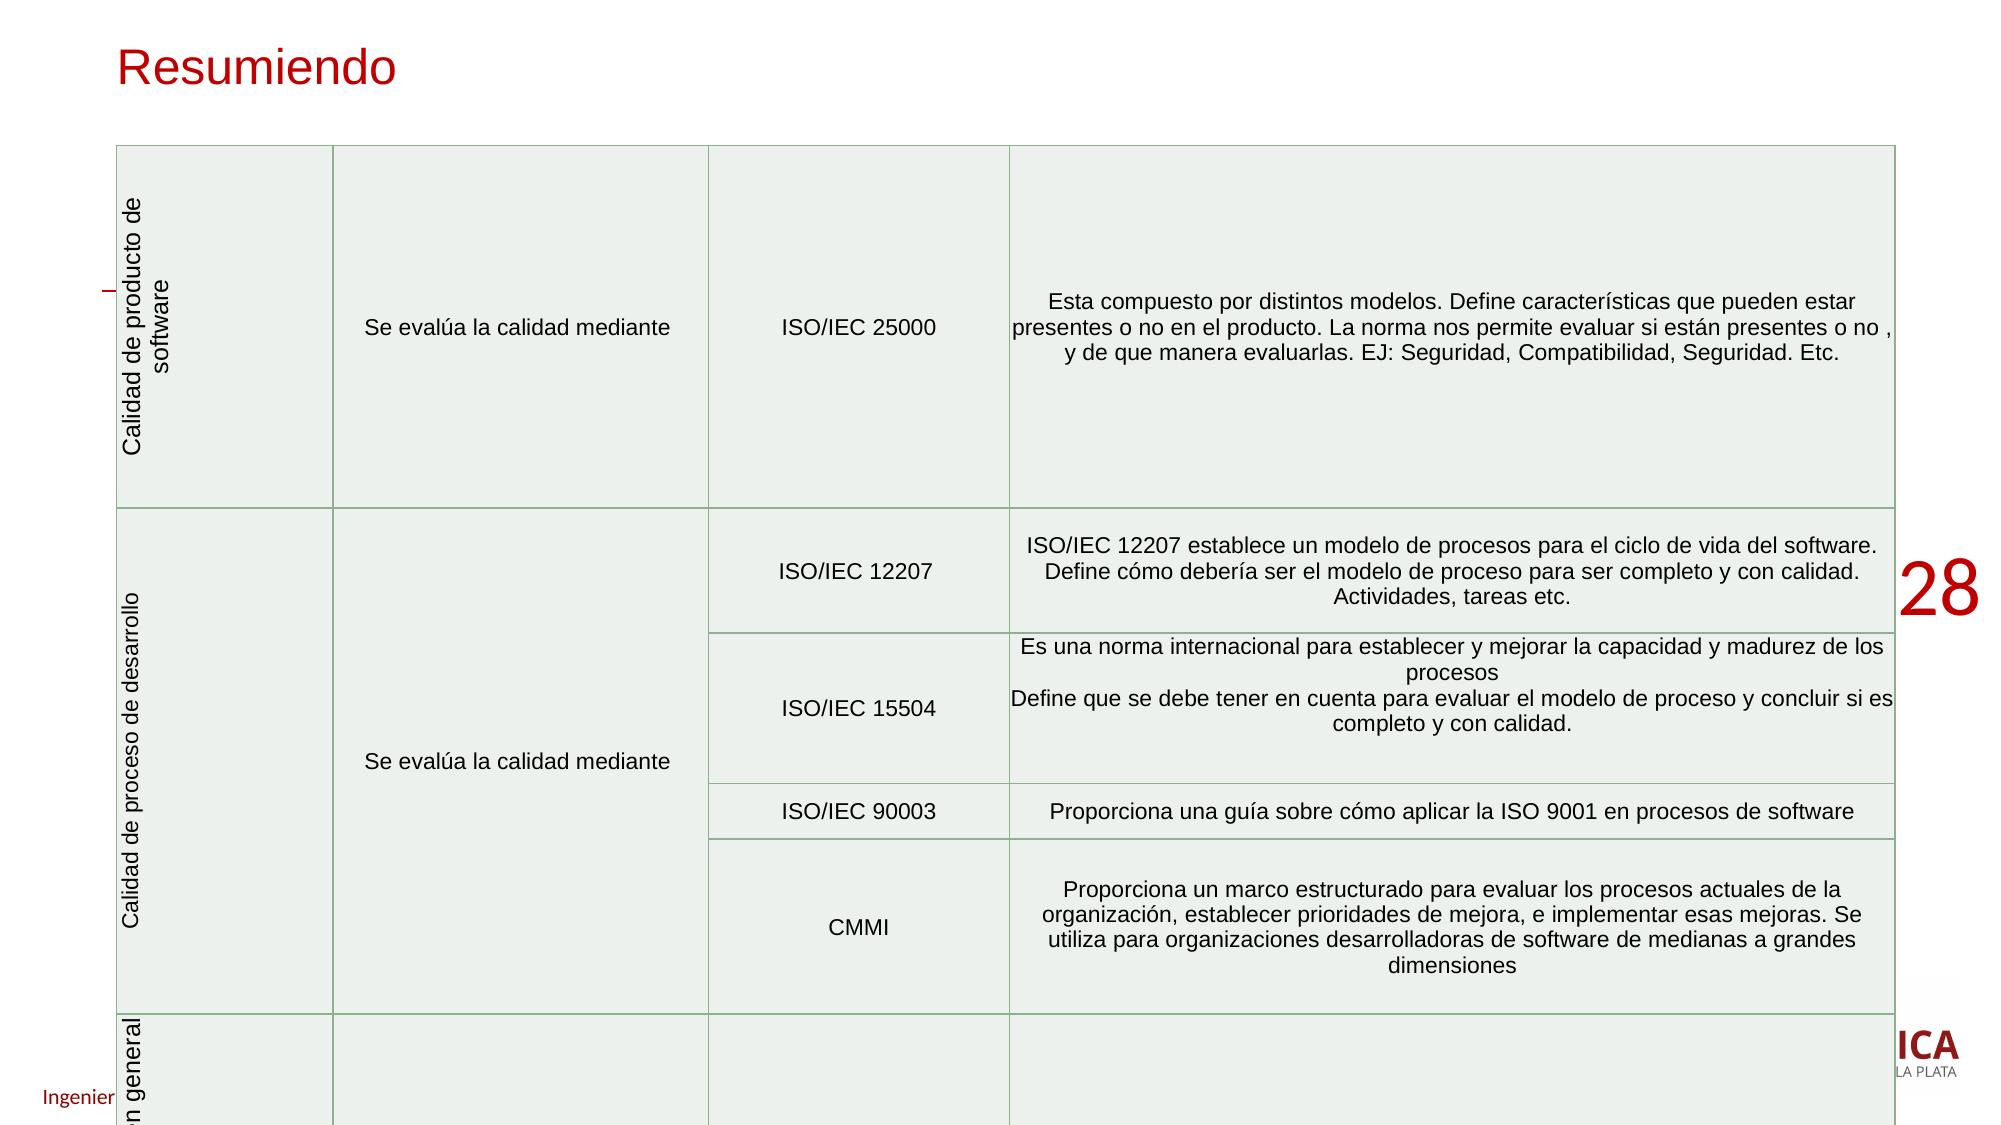

Resumiendo
| Calidad de producto de software | Se evalúa la calidad mediante | ISO/IEC 25000 | Esta compuesto por distintos modelos. Define características que pueden estar presentes o no en el producto. La norma nos permite evaluar si están presentes o no , y de que manera evaluarlas. EJ: Seguridad, Compatibilidad, Seguridad. Etc. |
| --- | --- | --- | --- |
| Calidad de proceso de desarrollo | Se evalúa la calidad mediante | ISO/IEC 12207 | ISO/IEC 12207 establece un modelo de procesos para el ciclo de vida del software. Define cómo debería ser el modelo de proceso para ser completo y con calidad. Actividades, tareas etc. |
|  |  | ISO/IEC 15504 | Es una norma internacional para establecer y mejorar la capacidad y madurez de los procesos Define que se debe tener en cuenta para evaluar el modelo de proceso y concluir si es completo y con calidad. |
|  |  | ISO/IEC 90003 | Proporciona una guía sobre cómo aplicar la ISO 9001 en procesos de software |
|  |  | CMMI | Proporciona un marco estructurado para evaluar los procesos actuales de la organización, establecer prioridades de mejora, e implementar esas mejoras. Se utiliza para organizaciones desarrolladoras de software de medianas a grandes dimensiones |
| Calidad de Procesos/Servicios/Productos en general | se evalúa mediante | ISO 9001 | La Norma ISO 9001 determina los requisitos para establecer un Sistema de Gestión de la Calidad, de producto y/o servicio. Forma parte de la familia ISO 9000, que es un conjunto de normas de “gestión de la calidad” aplicables a cualquier tipo de organización con el objetivo de obtener mejoras en la organización y, eventualmente arribar a una certificación, punto importante a la hora de competir en los mercados globales. |
28

Ingenieria de Software I 2021